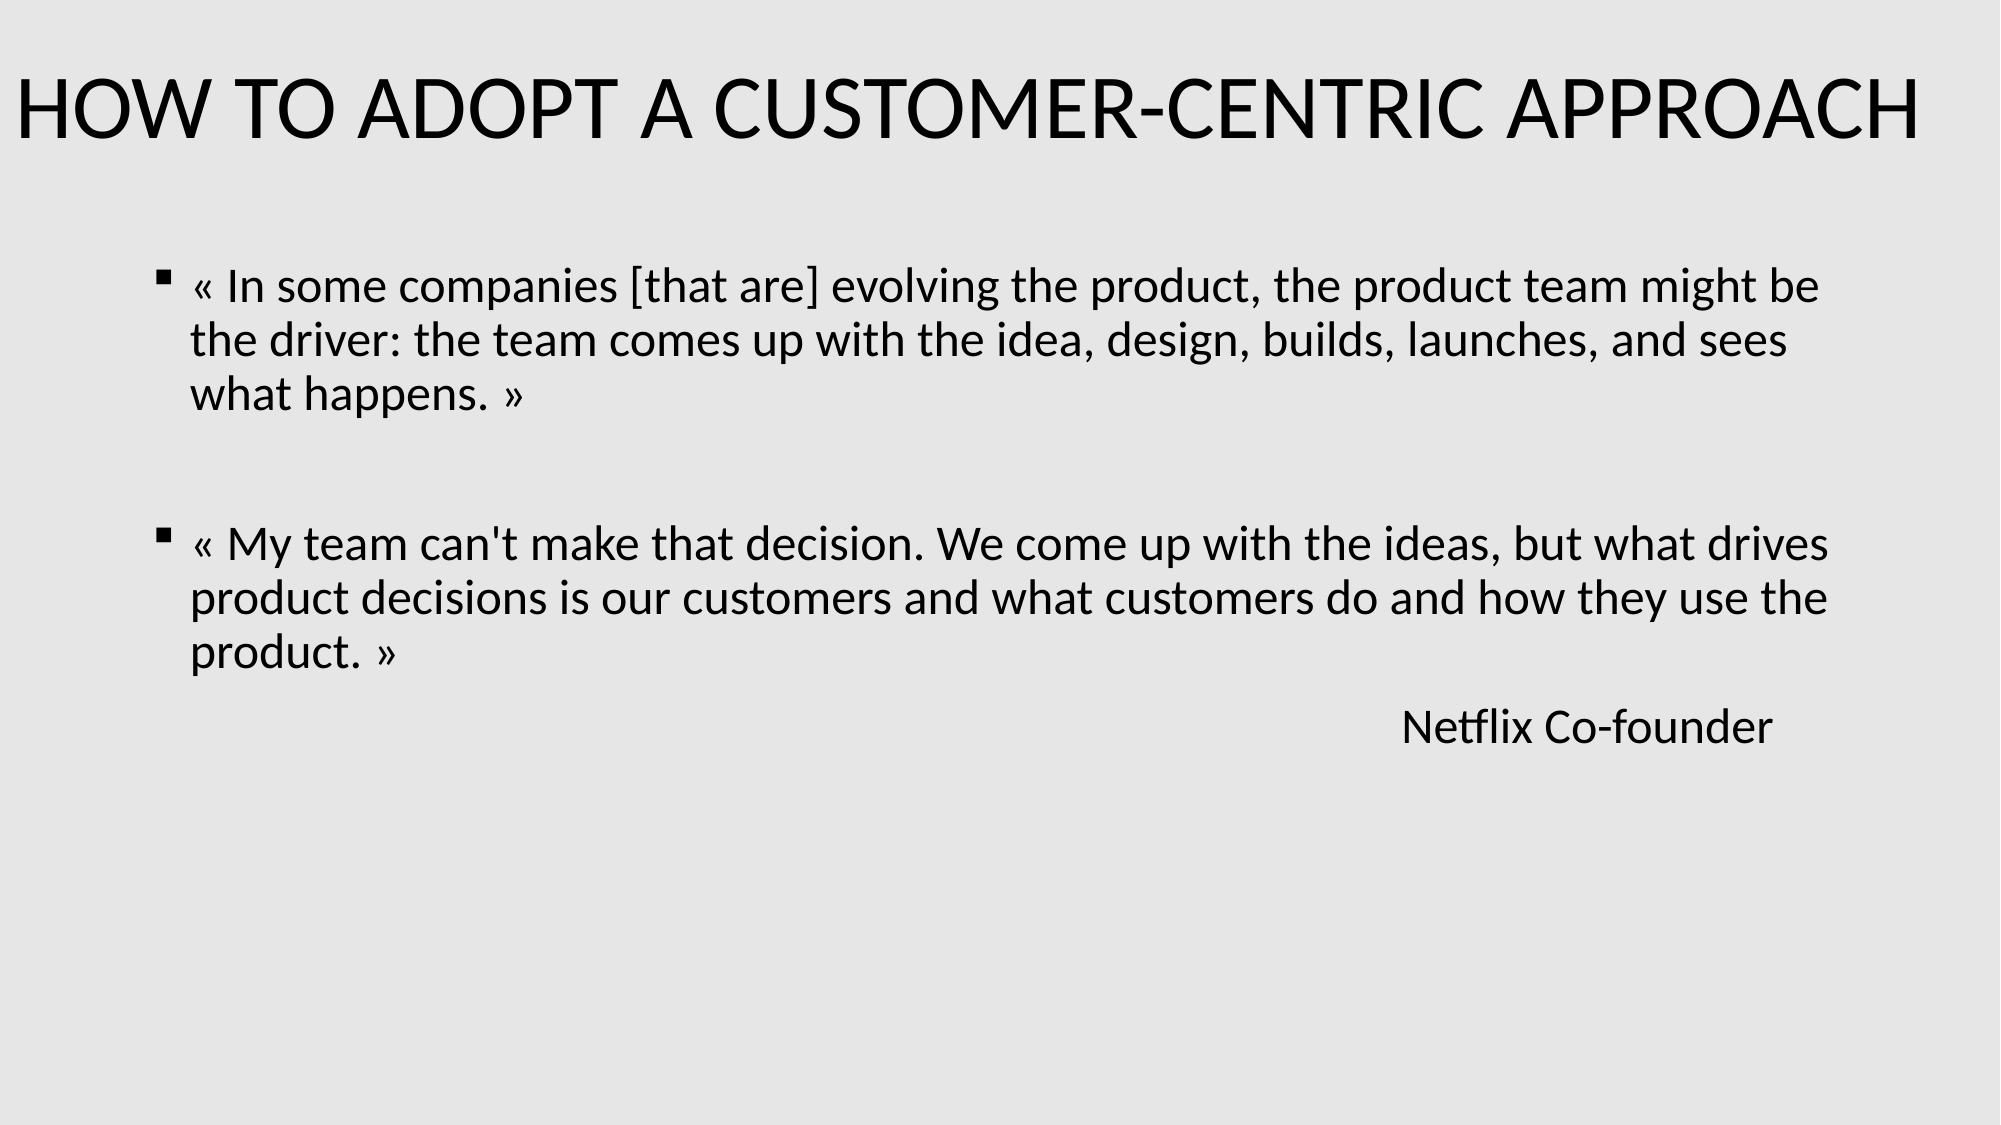

# HOW TO ADOPT A CUSTOMER-CENTRIC APPROACH
« In some companies [that are] evolving the product, the product team might be the driver: the team comes up with the idea, design, builds, launches, and sees what happens. »

« My team can't make that decision. We come up with the ideas, but what drives product decisions is our customers and what customers do and how they use the product. »
                                                                                                               Netflix Co-founder